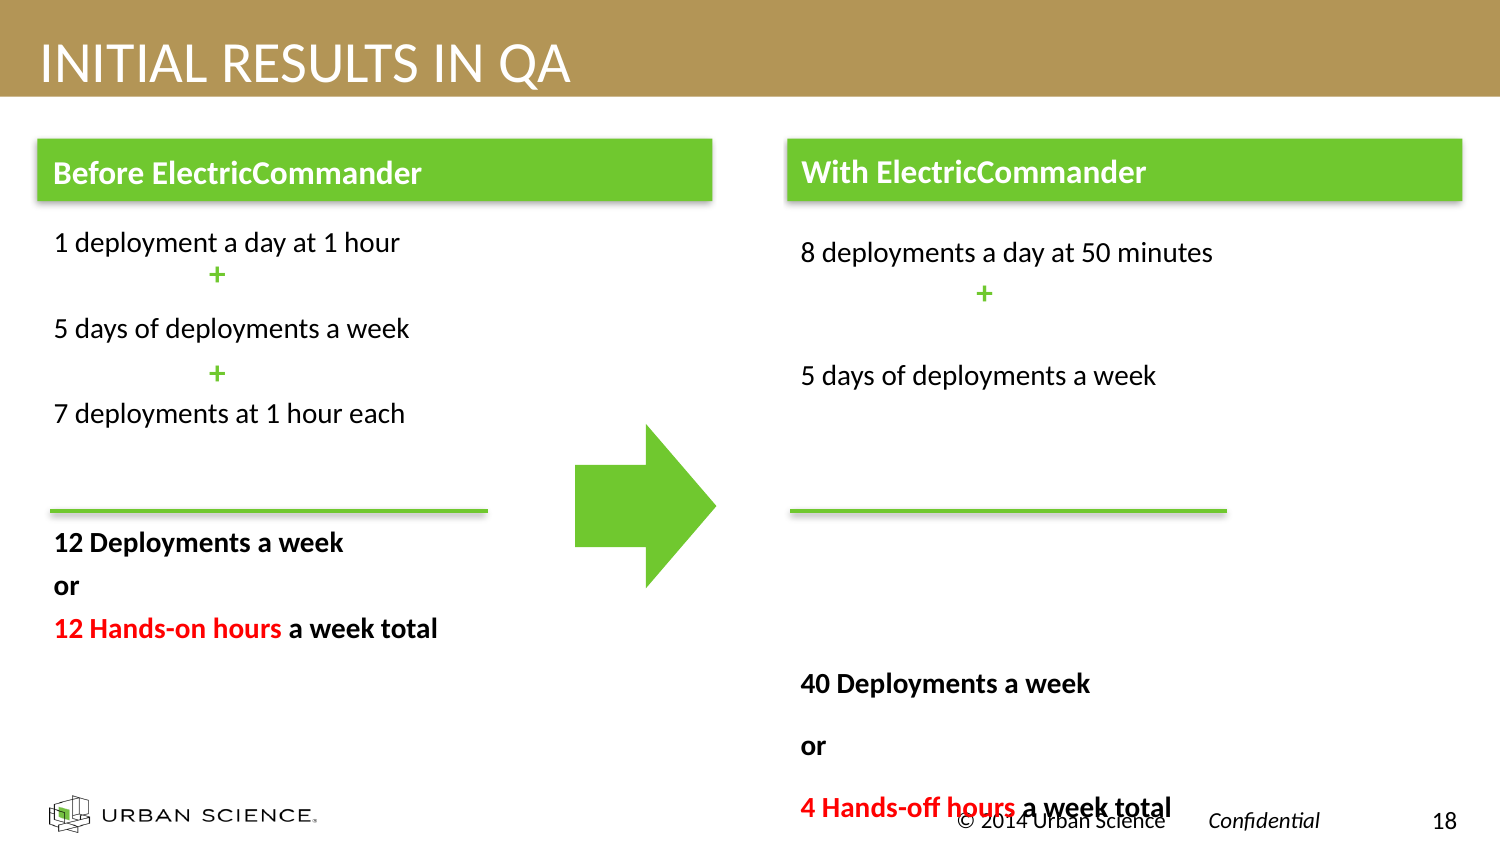

# INITIAL Results in QA

With ElectricCommander
Before ElectricCommander
1 deployment a day at 1 hour

5 days of deployments a week

7 deployments at 1 hour each

12 Deployments a week
or
12 Hands-on hours a week total
8 deployments a day at 50 minutes

5 days of deployments a week

40 Deployments a week
or
4 Hands-off hours a week total

+

+
+